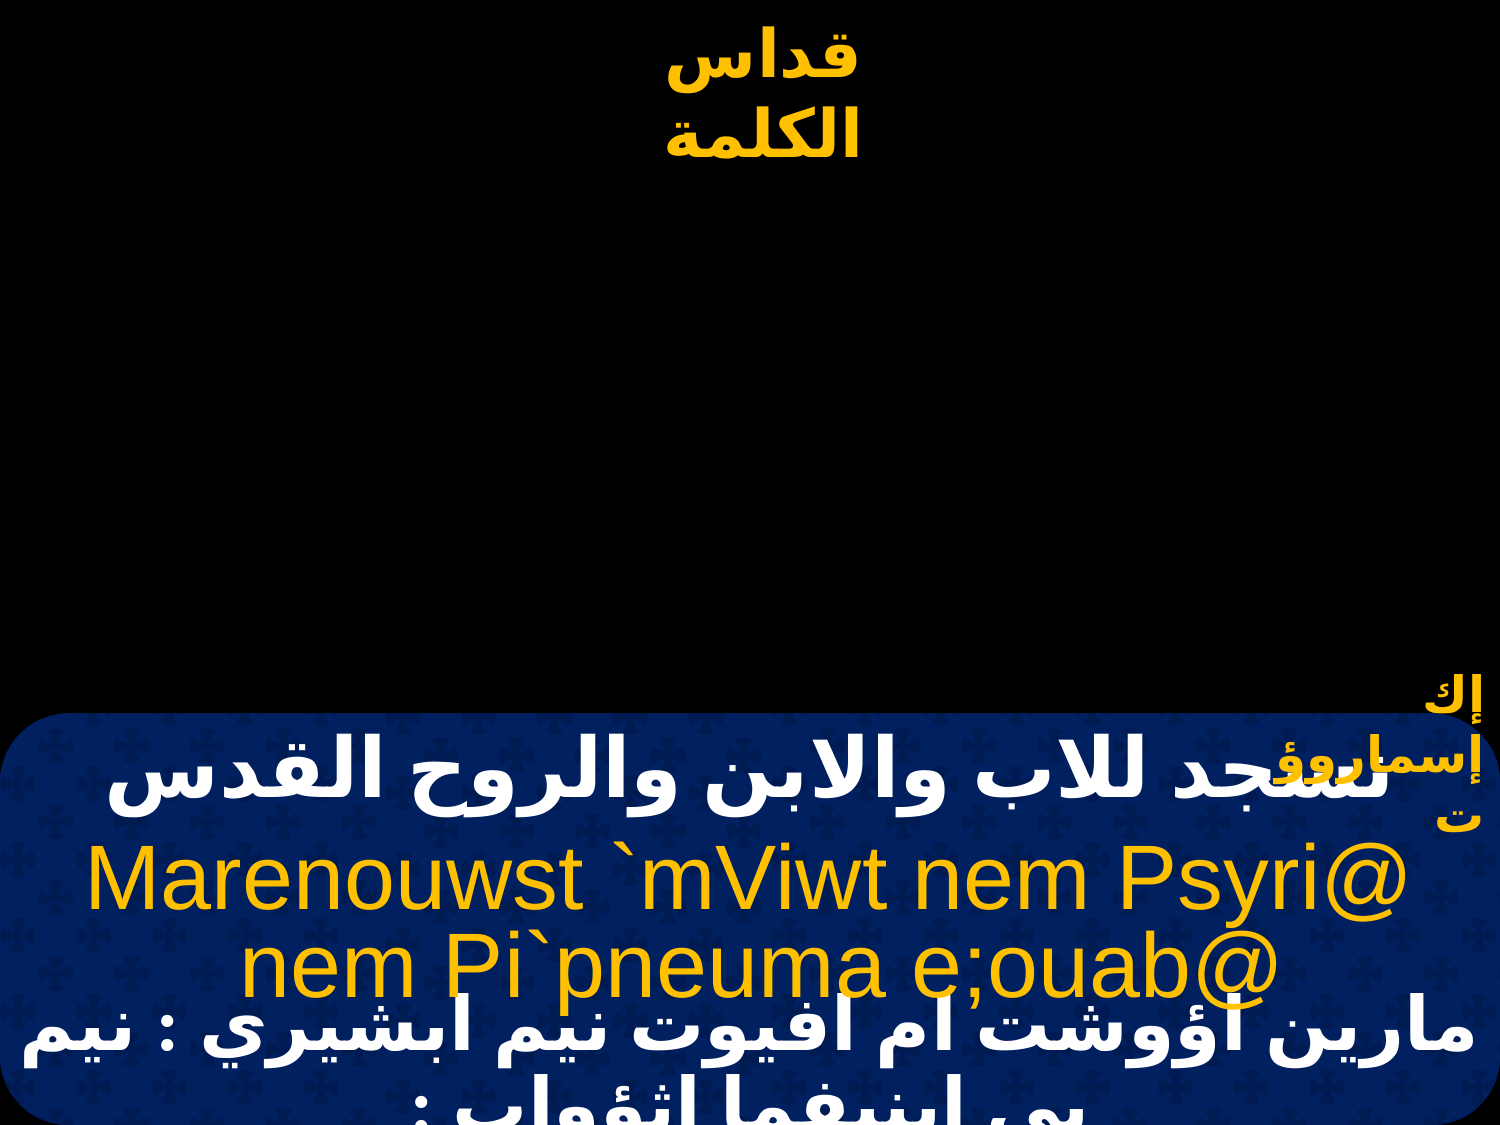

إك إسماروؤت
# نسجد للاب والابن والروح القدس
Marenouwst `mViwt nem Psyri@
 nem Pi`pneuma e;ouab@
مارين اؤوشت ام افيوت نيم ابشيري : نيم بي ابنيفما اثؤواب :